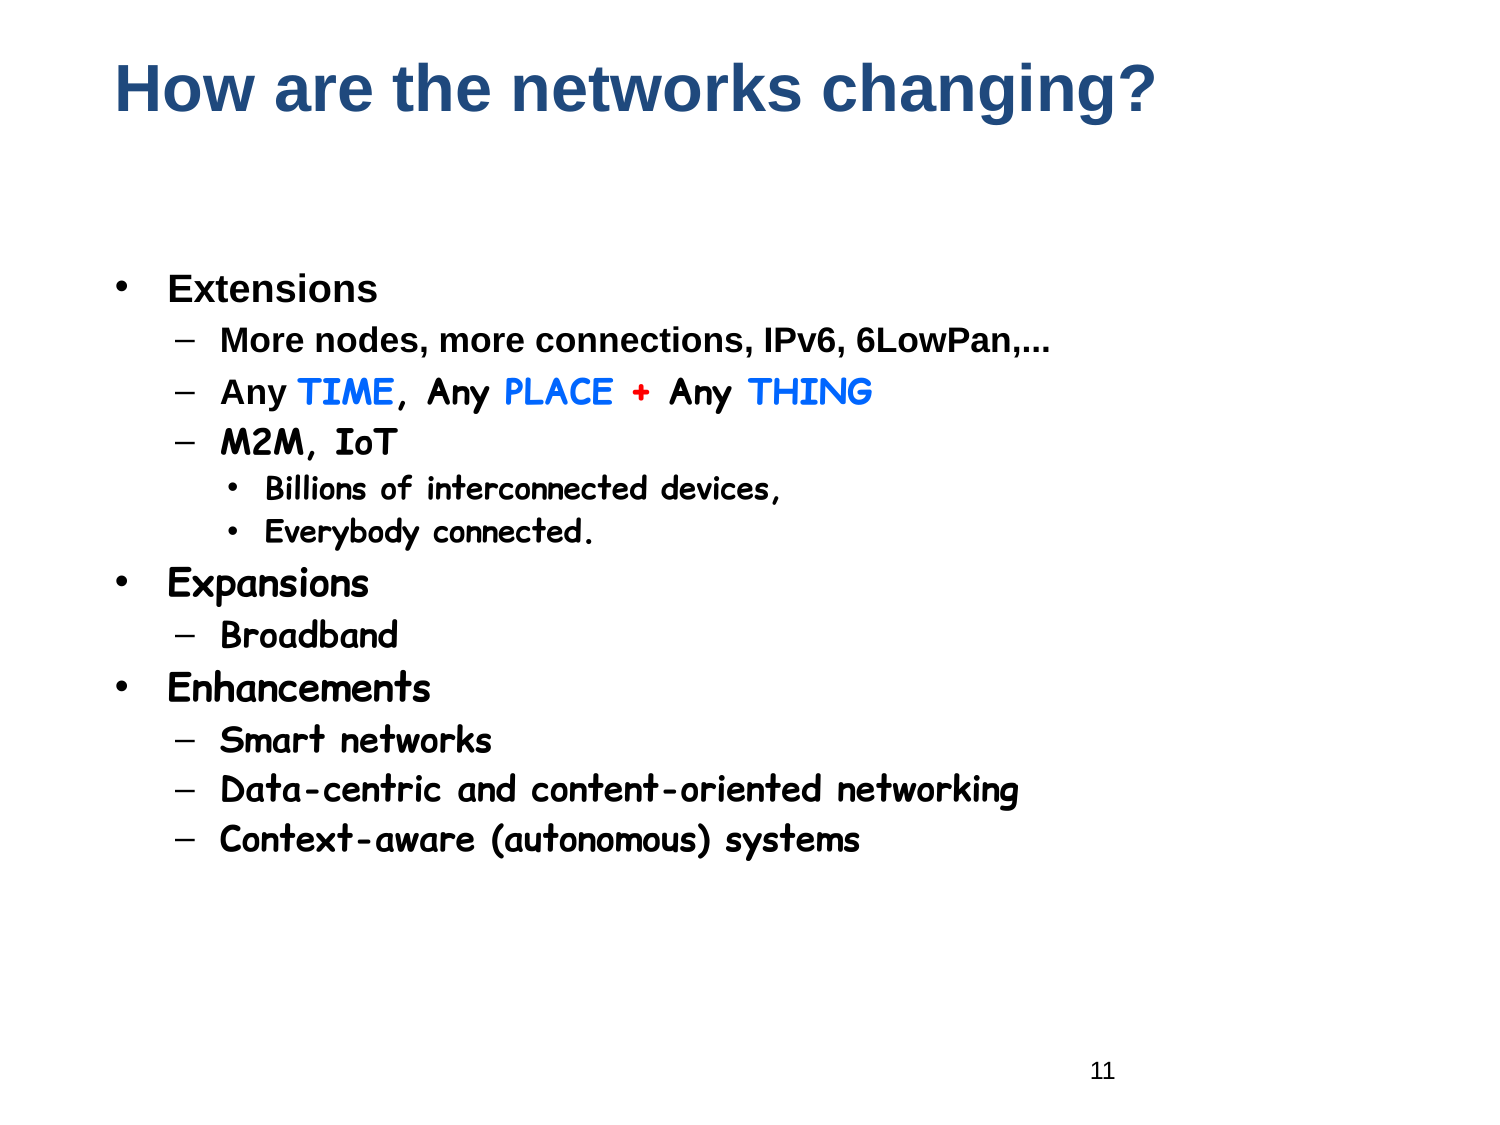

How are the networks changing?
Extensions
More nodes, more connections, IPv6, 6LowPan,...
Any TIME, Any PLACE + Any THING
M2M, IoT
Billions of interconnected devices,
Everybody connected.
Expansions
Broadband
Enhancements
Smart networks
Data-centric and content-oriented networking
Context-aware (autonomous) systems
11